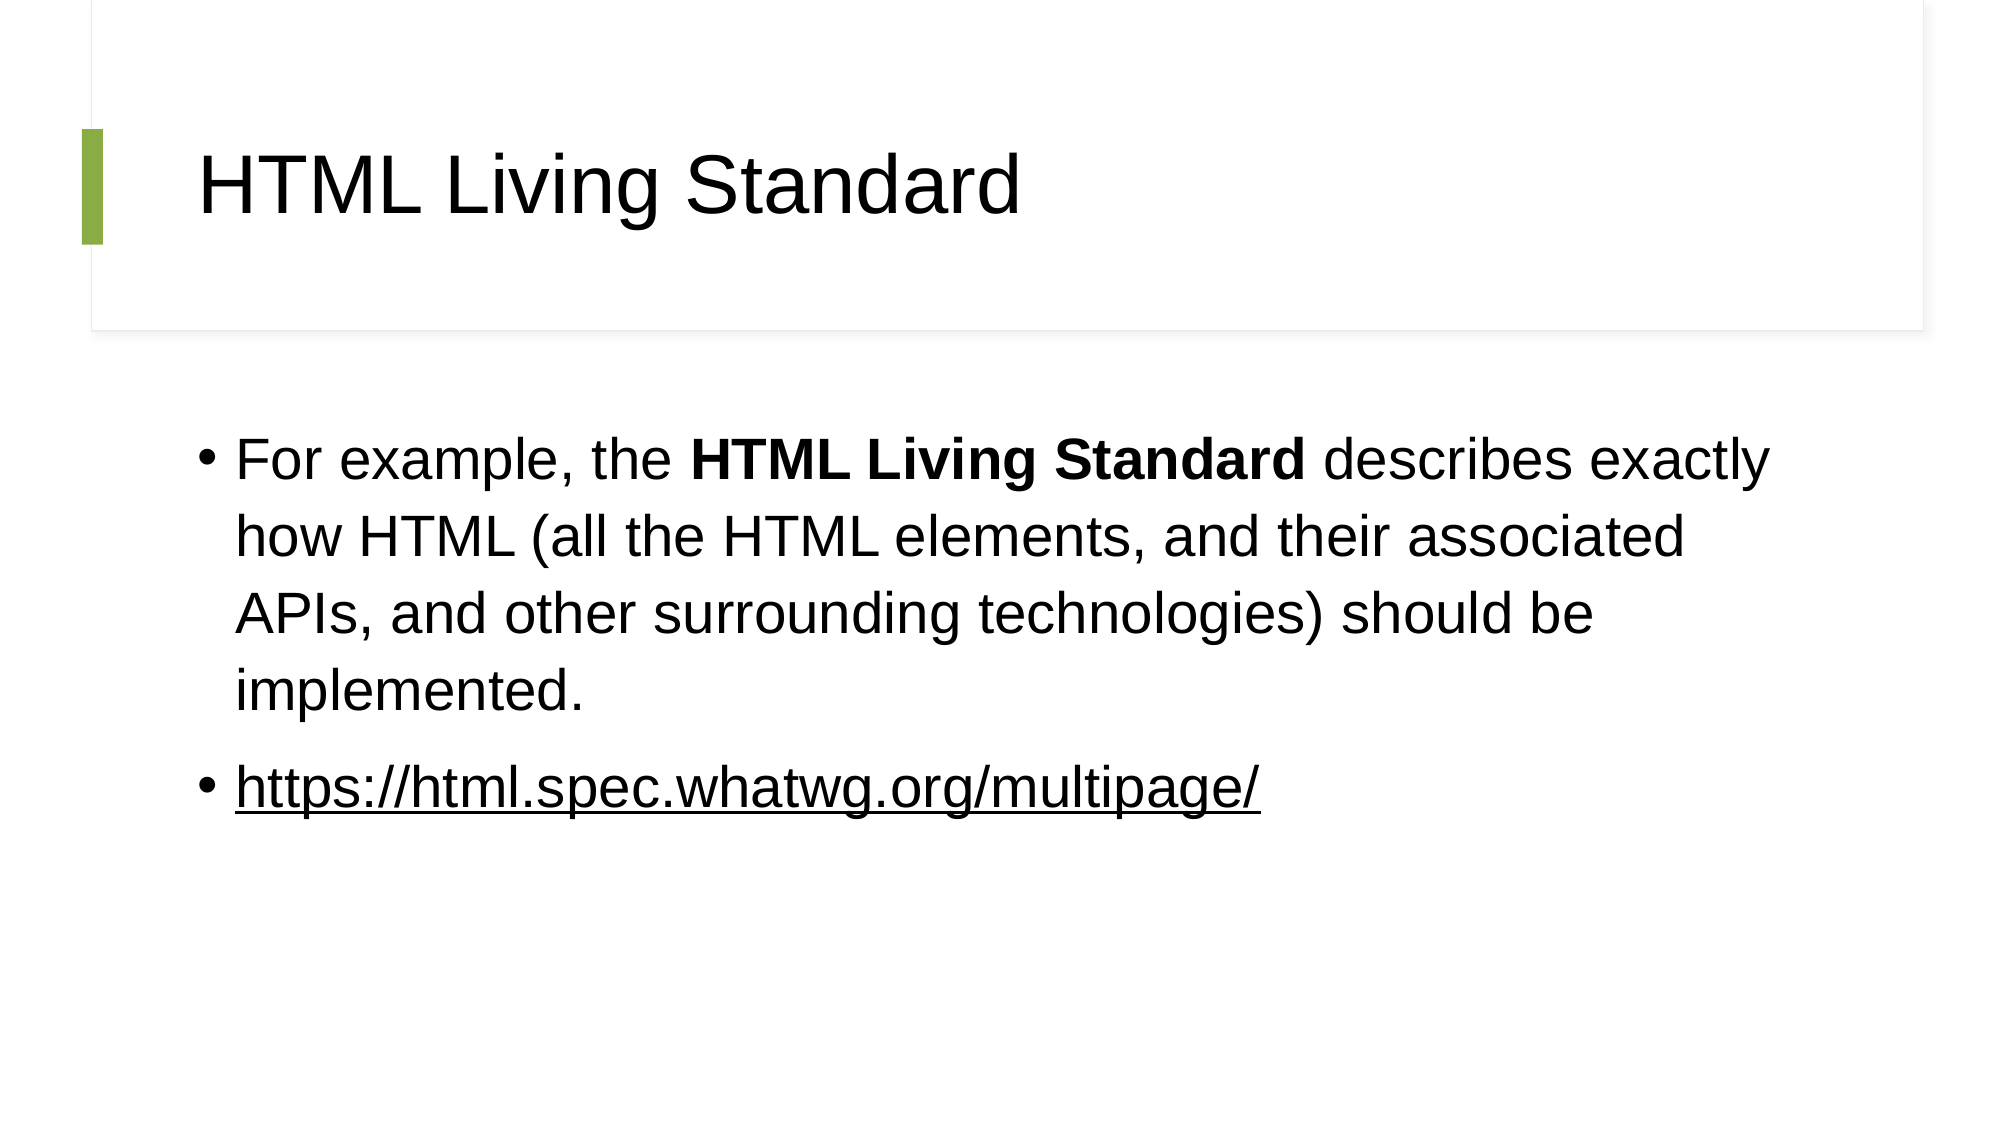

# HTML Living Standard
For example, the HTML Living Standard describes exactly how HTML (all the HTML elements, and their associated APIs, and other surrounding technologies) should be implemented.
https://html.spec.whatwg.org/multipage/